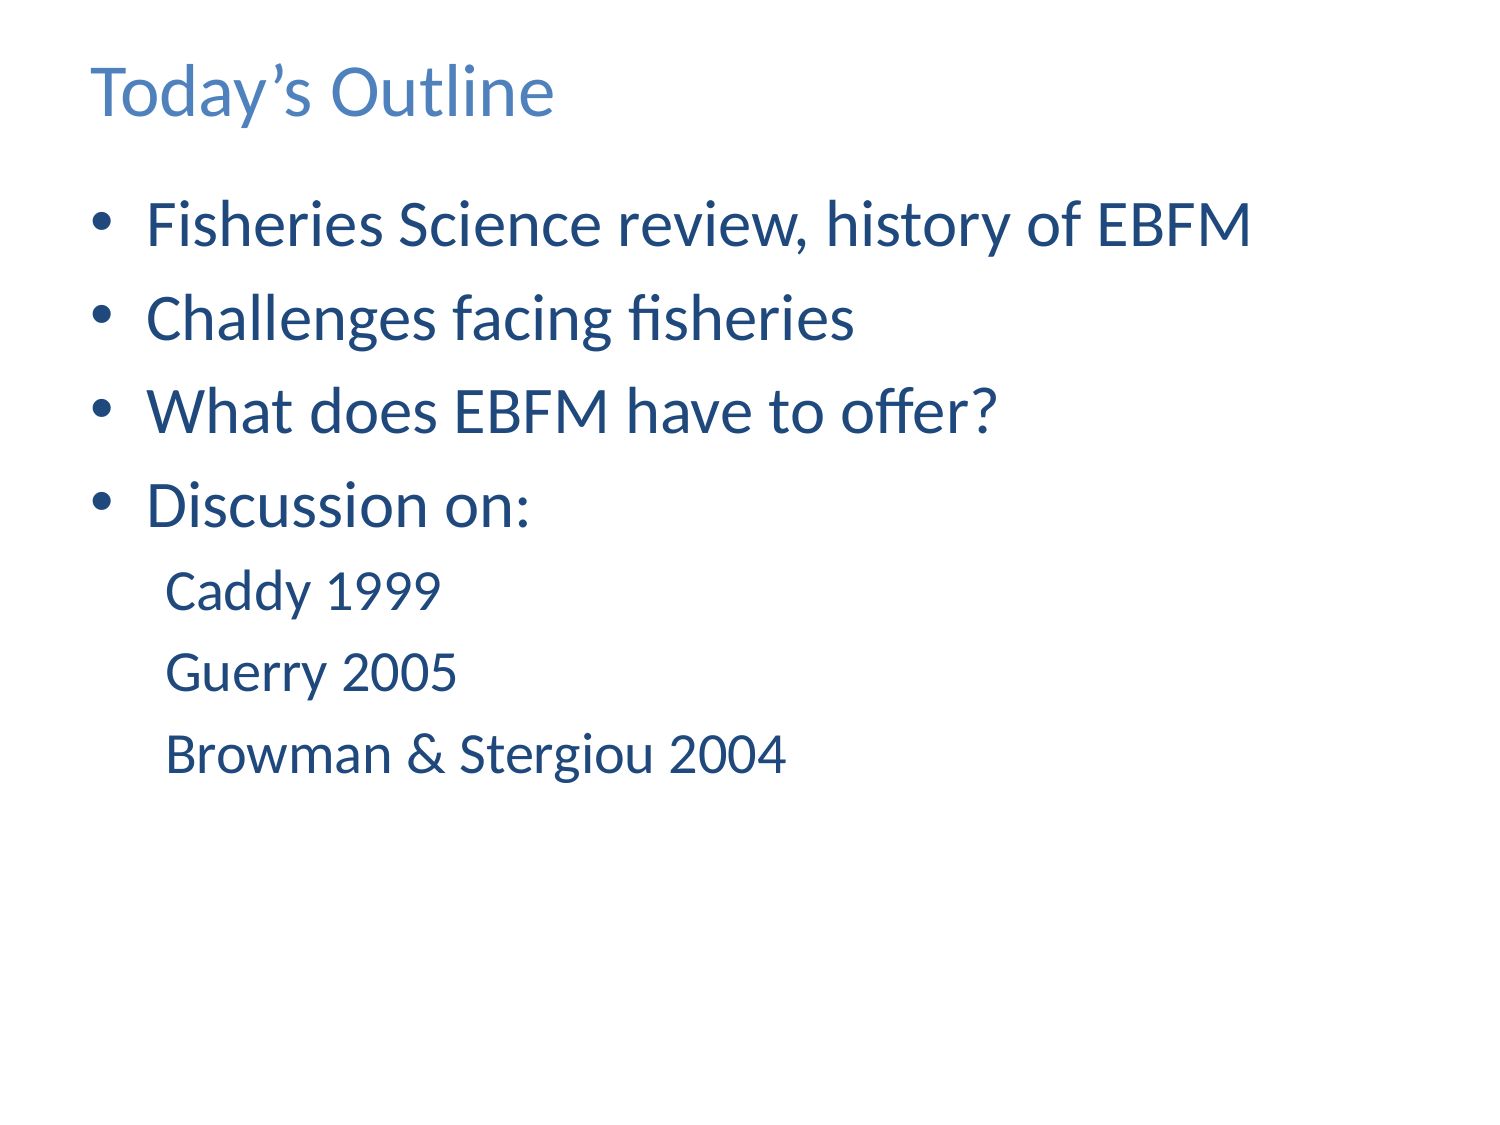

# Today’s Outline
Fisheries Science review, history of EBFM
Challenges facing fisheries
What does EBFM have to offer?
Discussion on:
Caddy 1999
Guerry 2005
Browman & Stergiou 2004